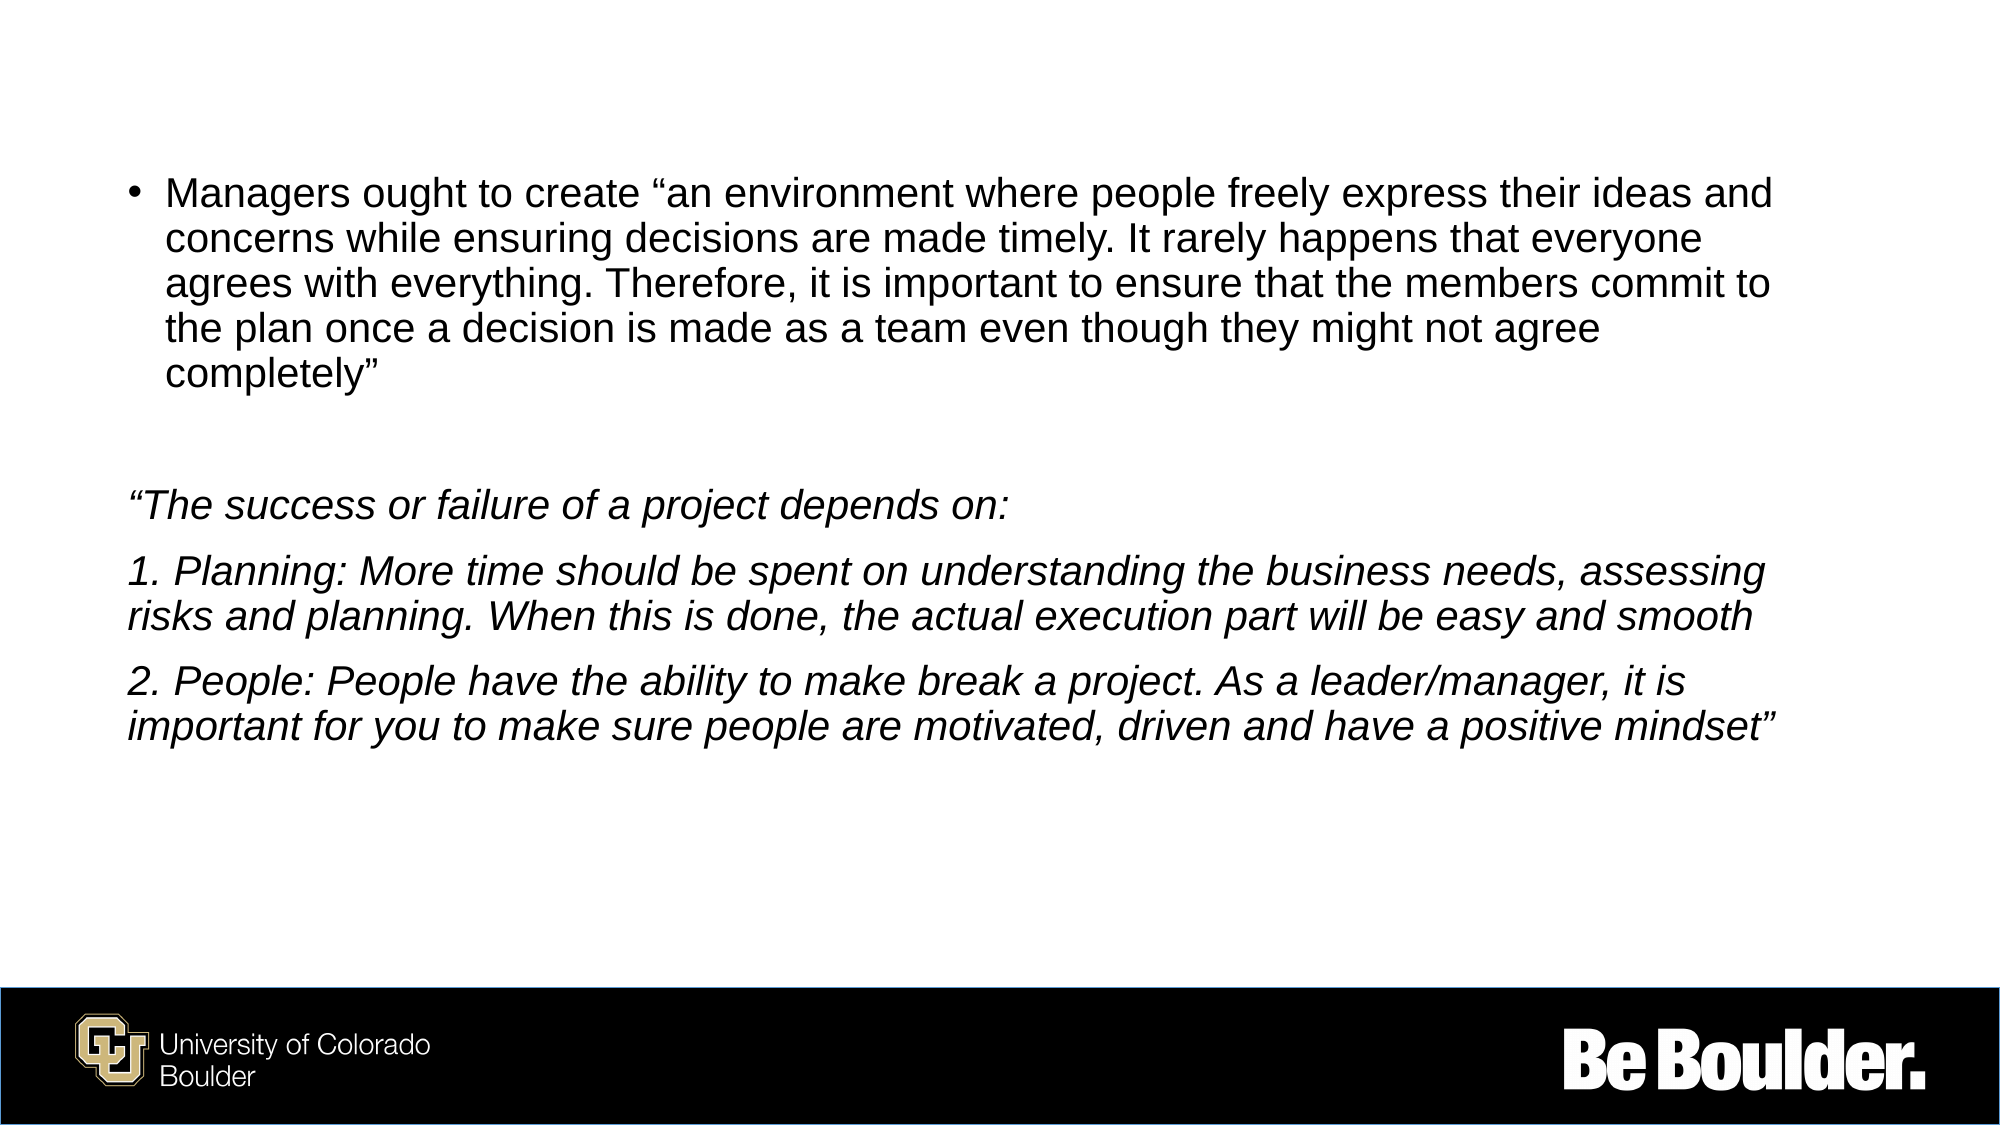

Managers ought to create “an environment where people freely express their ideas and concerns while ensuring decisions are made timely. It rarely happens that everyone agrees with everything. Therefore, it is important to ensure that the members commit to the plan once a decision is made as a team even though they might not agree completely”

“The success or failure of a project depends on:
1. Planning: More time should be spent on understanding the business needs, assessing risks and planning. When this is done, the actual execution part will be easy and smooth
2. People: People have the ability to make break a project. As a leader/manager, it is important for you to make sure people are motivated, driven and have a positive mindset”